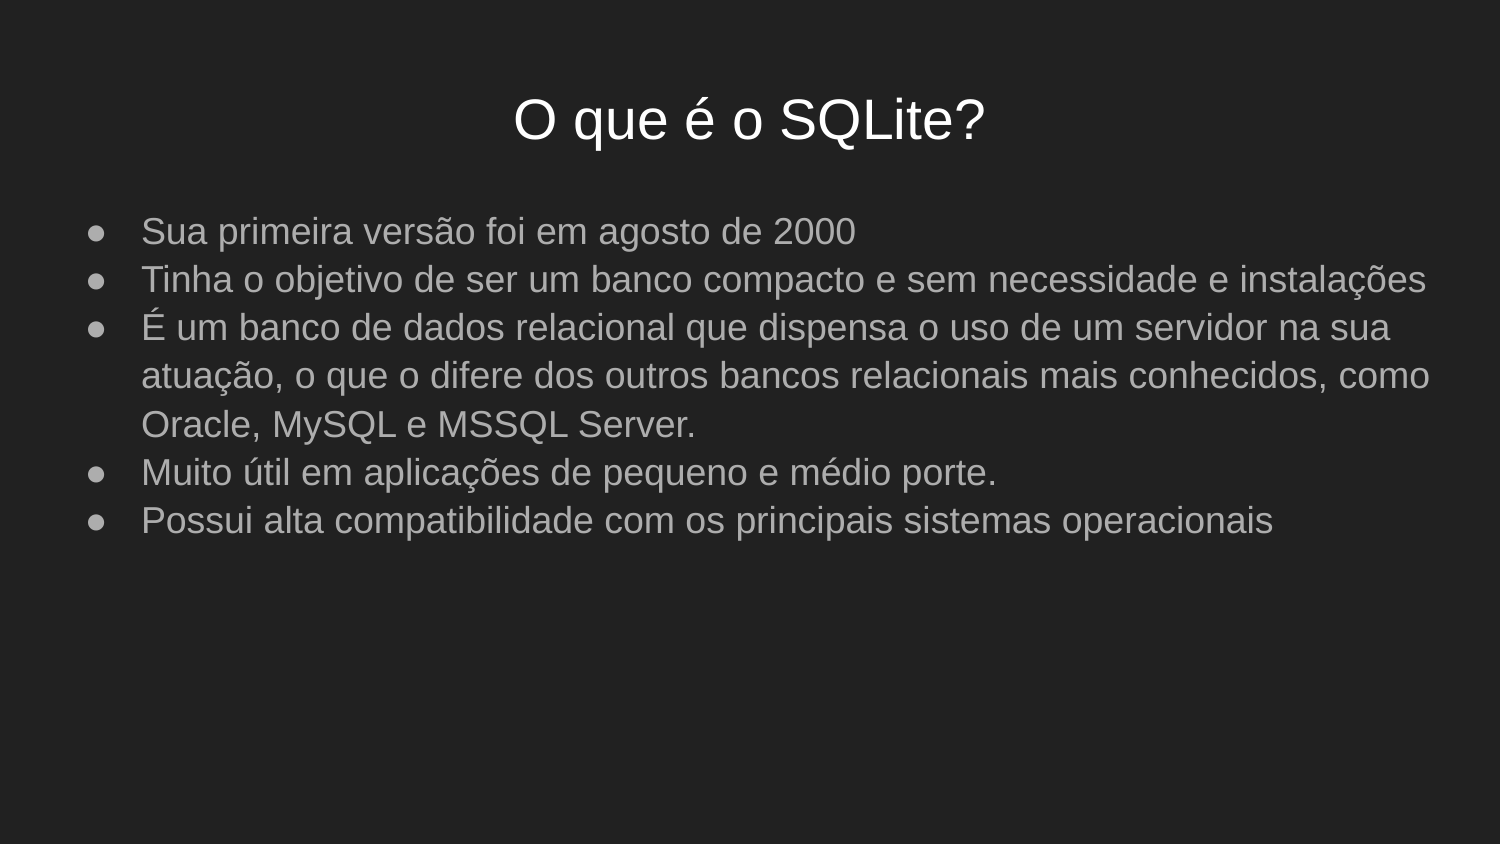

# O que é o SQLite?
Sua primeira versão foi em agosto de 2000
Tinha o objetivo de ser um banco compacto e sem necessidade e instalações
É um banco de dados relacional que dispensa o uso de um servidor na sua atuação, o que o difere dos outros bancos relacionais mais conhecidos, como Oracle, MySQL e MSSQL Server.
Muito útil em aplicações de pequeno e médio porte.
Possui alta compatibilidade com os principais sistemas operacionais